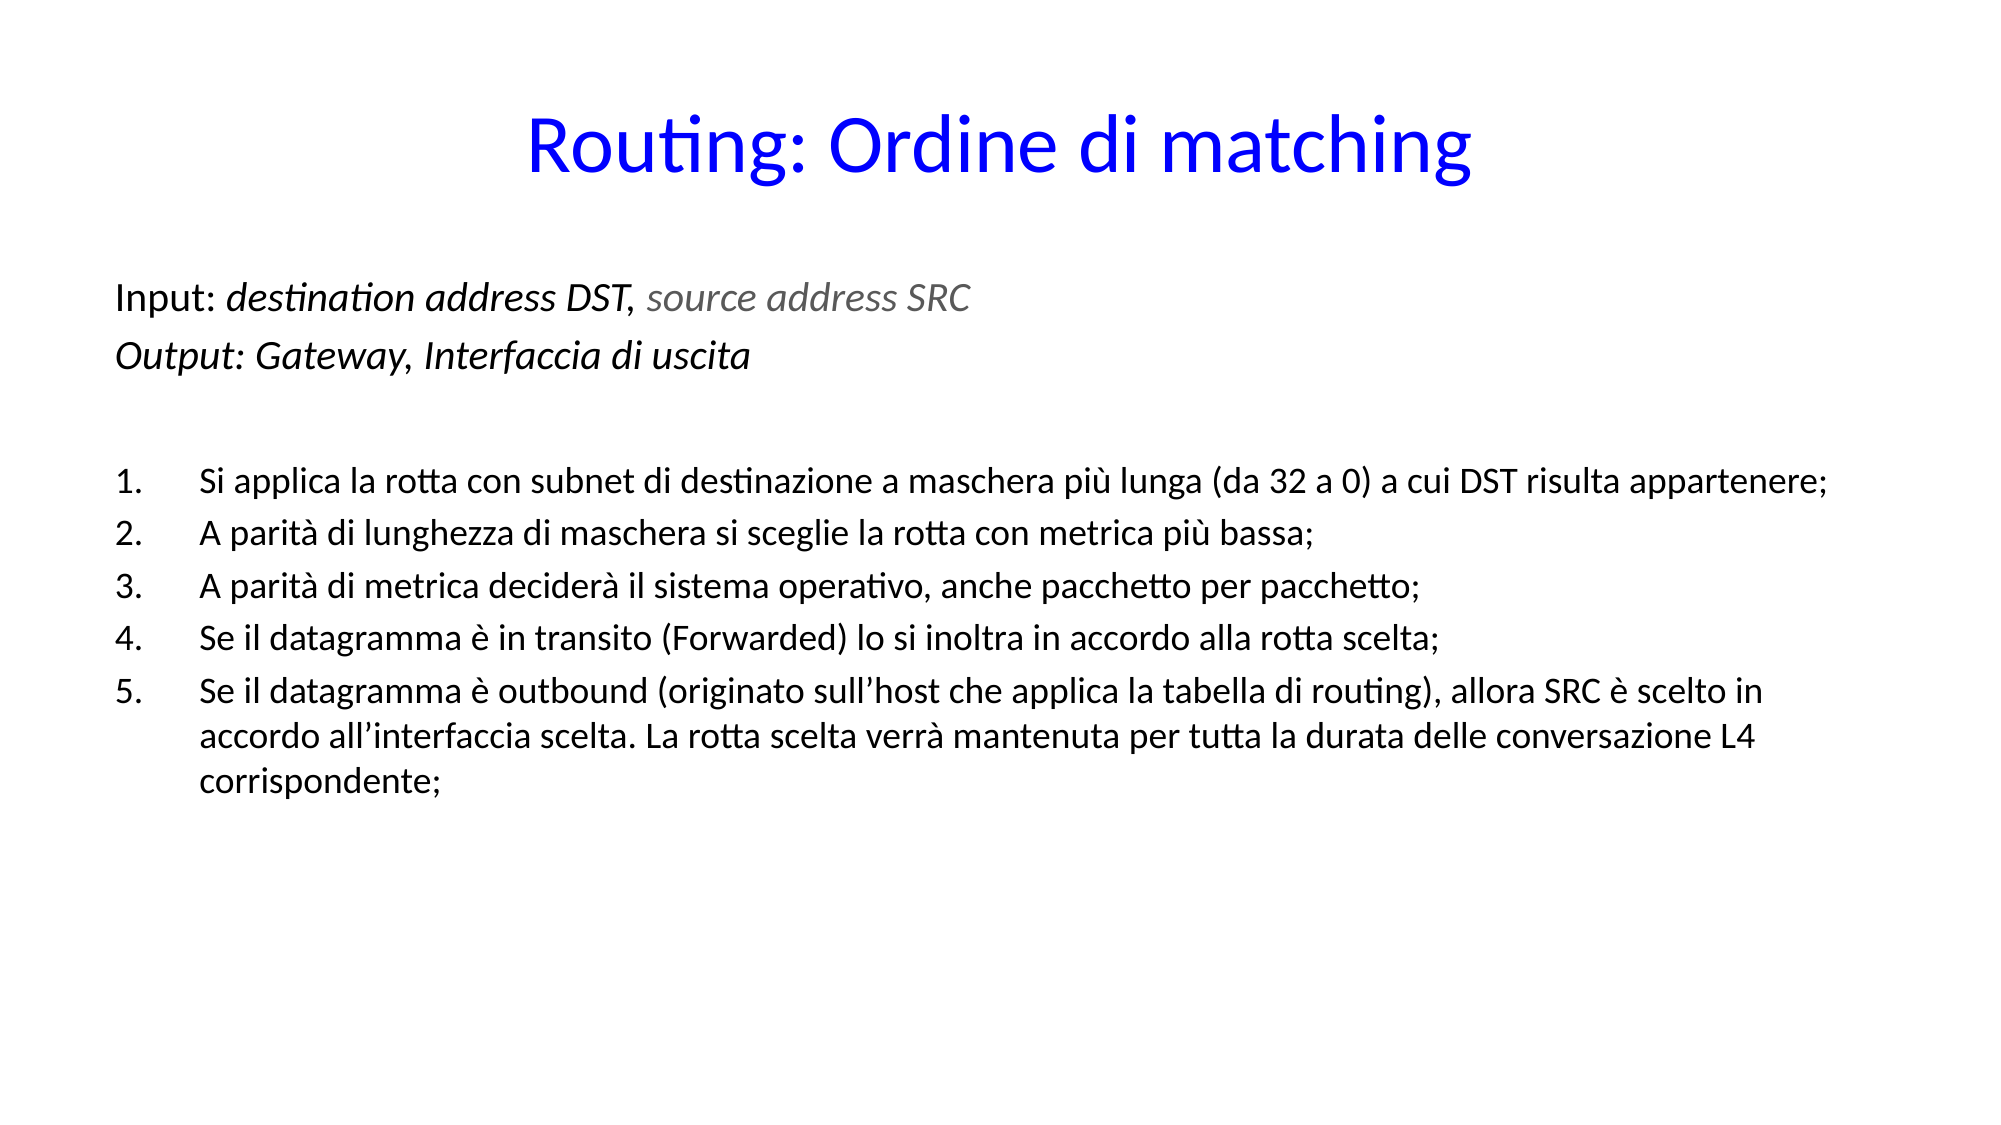

# Routing: Ordine di matching
Input: destination address DST, source address SRC
Output: Gateway, Interfaccia di uscita

Si applica la rotta con subnet di destinazione a maschera più lunga (da 32 a 0) a cui DST risulta appartenere;
A parità di lunghezza di maschera si sceglie la rotta con metrica più bassa;
A parità di metrica deciderà il sistema operativo, anche pacchetto per pacchetto;
Se il datagramma è in transito (Forwarded) lo si inoltra in accordo alla rotta scelta;
Se il datagramma è outbound (originato sull’host che applica la tabella di routing), allora SRC è scelto in accordo all’interfaccia scelta. La rotta scelta verrà mantenuta per tutta la durata delle conversazione L4 corrispondente;